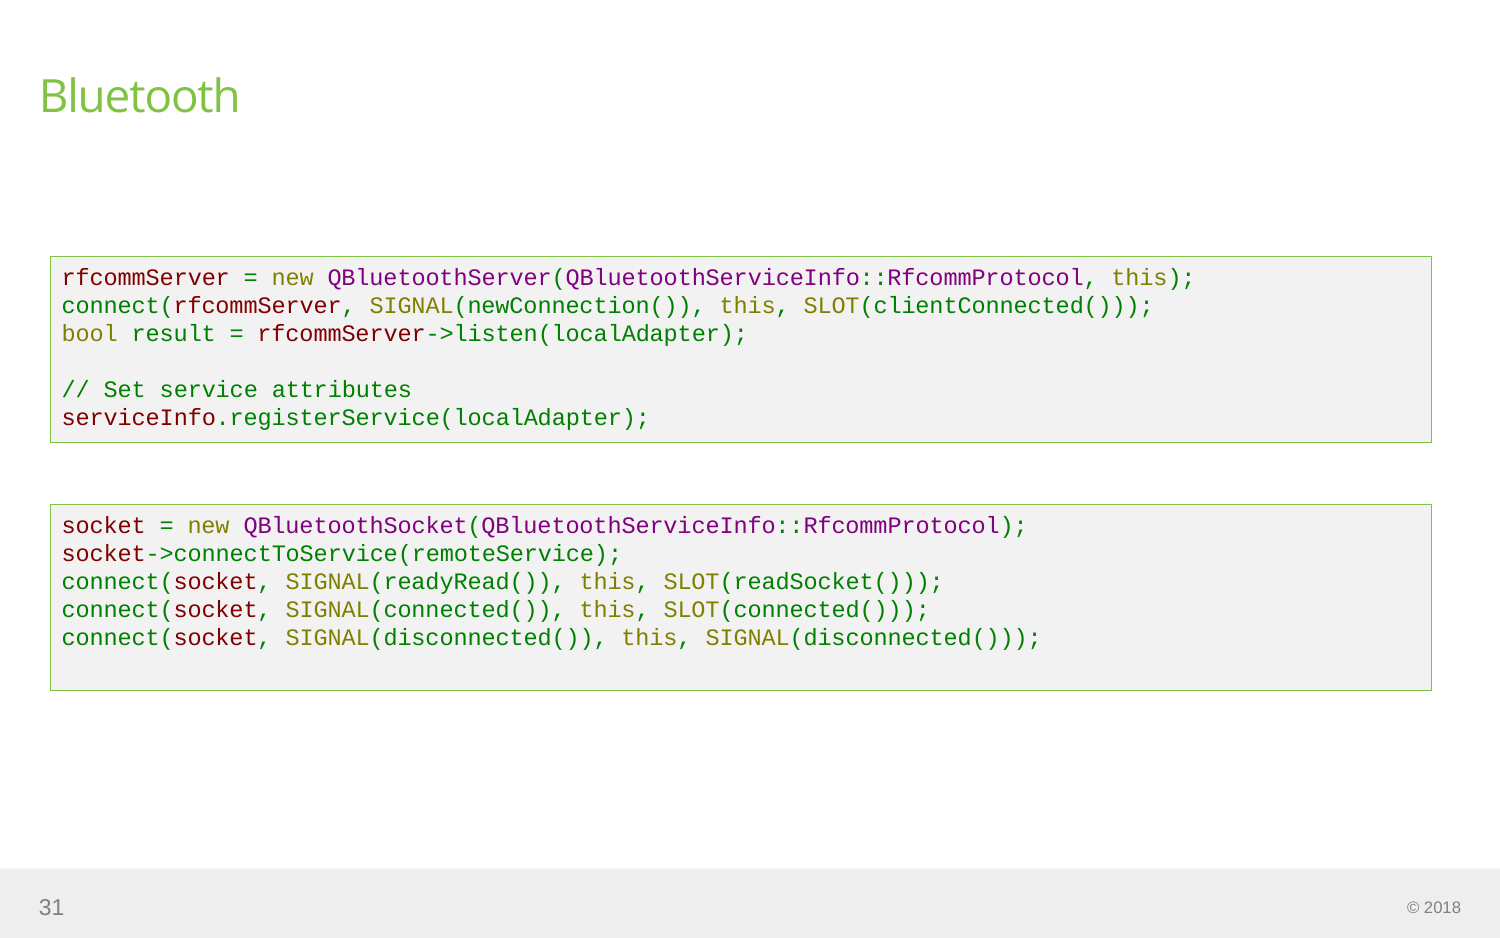

# Bluetooth
rfcommServer = new QBluetoothServer(QBluetoothServiceInfo::RfcommProtocol, this);
connect(rfcommServer, SIGNAL(newConnection()), this, SLOT(clientConnected()));
bool result = rfcommServer->listen(localAdapter);

// Set service attributes
serviceInfo.registerService(localAdapter);
socket = new QBluetoothSocket(QBluetoothServiceInfo::RfcommProtocol);
socket->connectToService(remoteService);
connect(socket, SIGNAL(readyRead()), this, SLOT(readSocket()));
connect(socket, SIGNAL(connected()), this, SLOT(connected()));
connect(socket, SIGNAL(disconnected()), this, SIGNAL(disconnected()));
31
© 2018